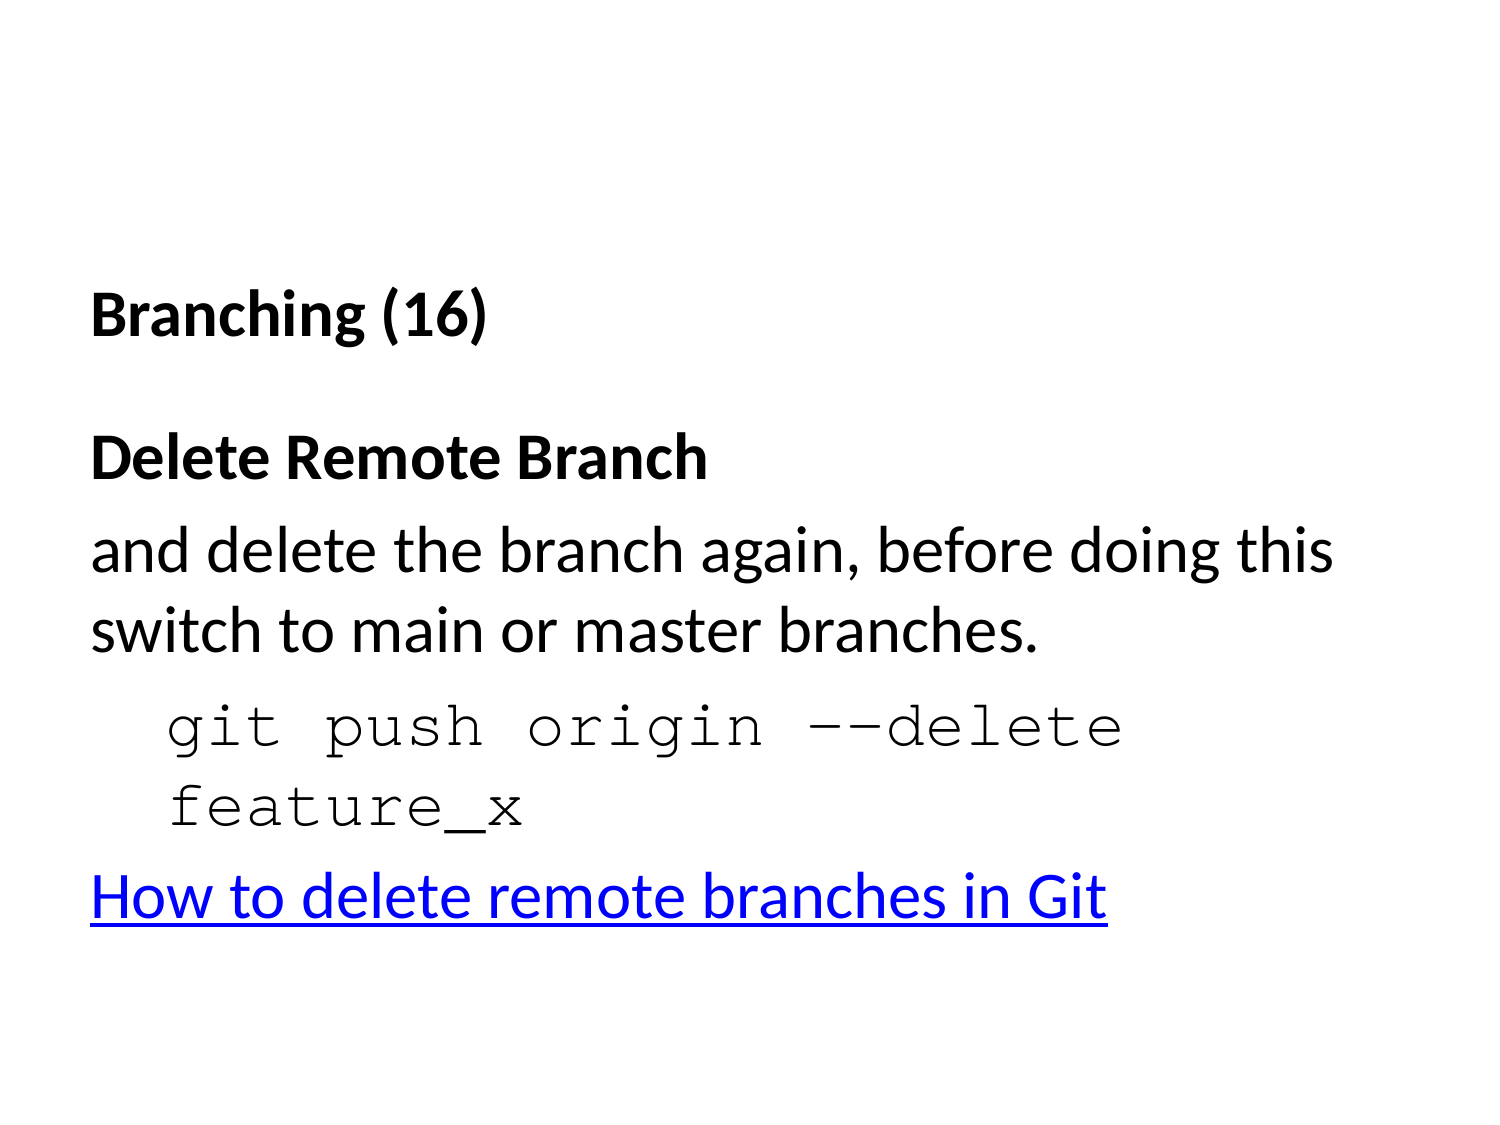

Branching (16)
Delete Remote Branch
and delete the branch again, before doing this switch to main or master branches.
git push origin --delete feature_x
How to delete remote branches in Git